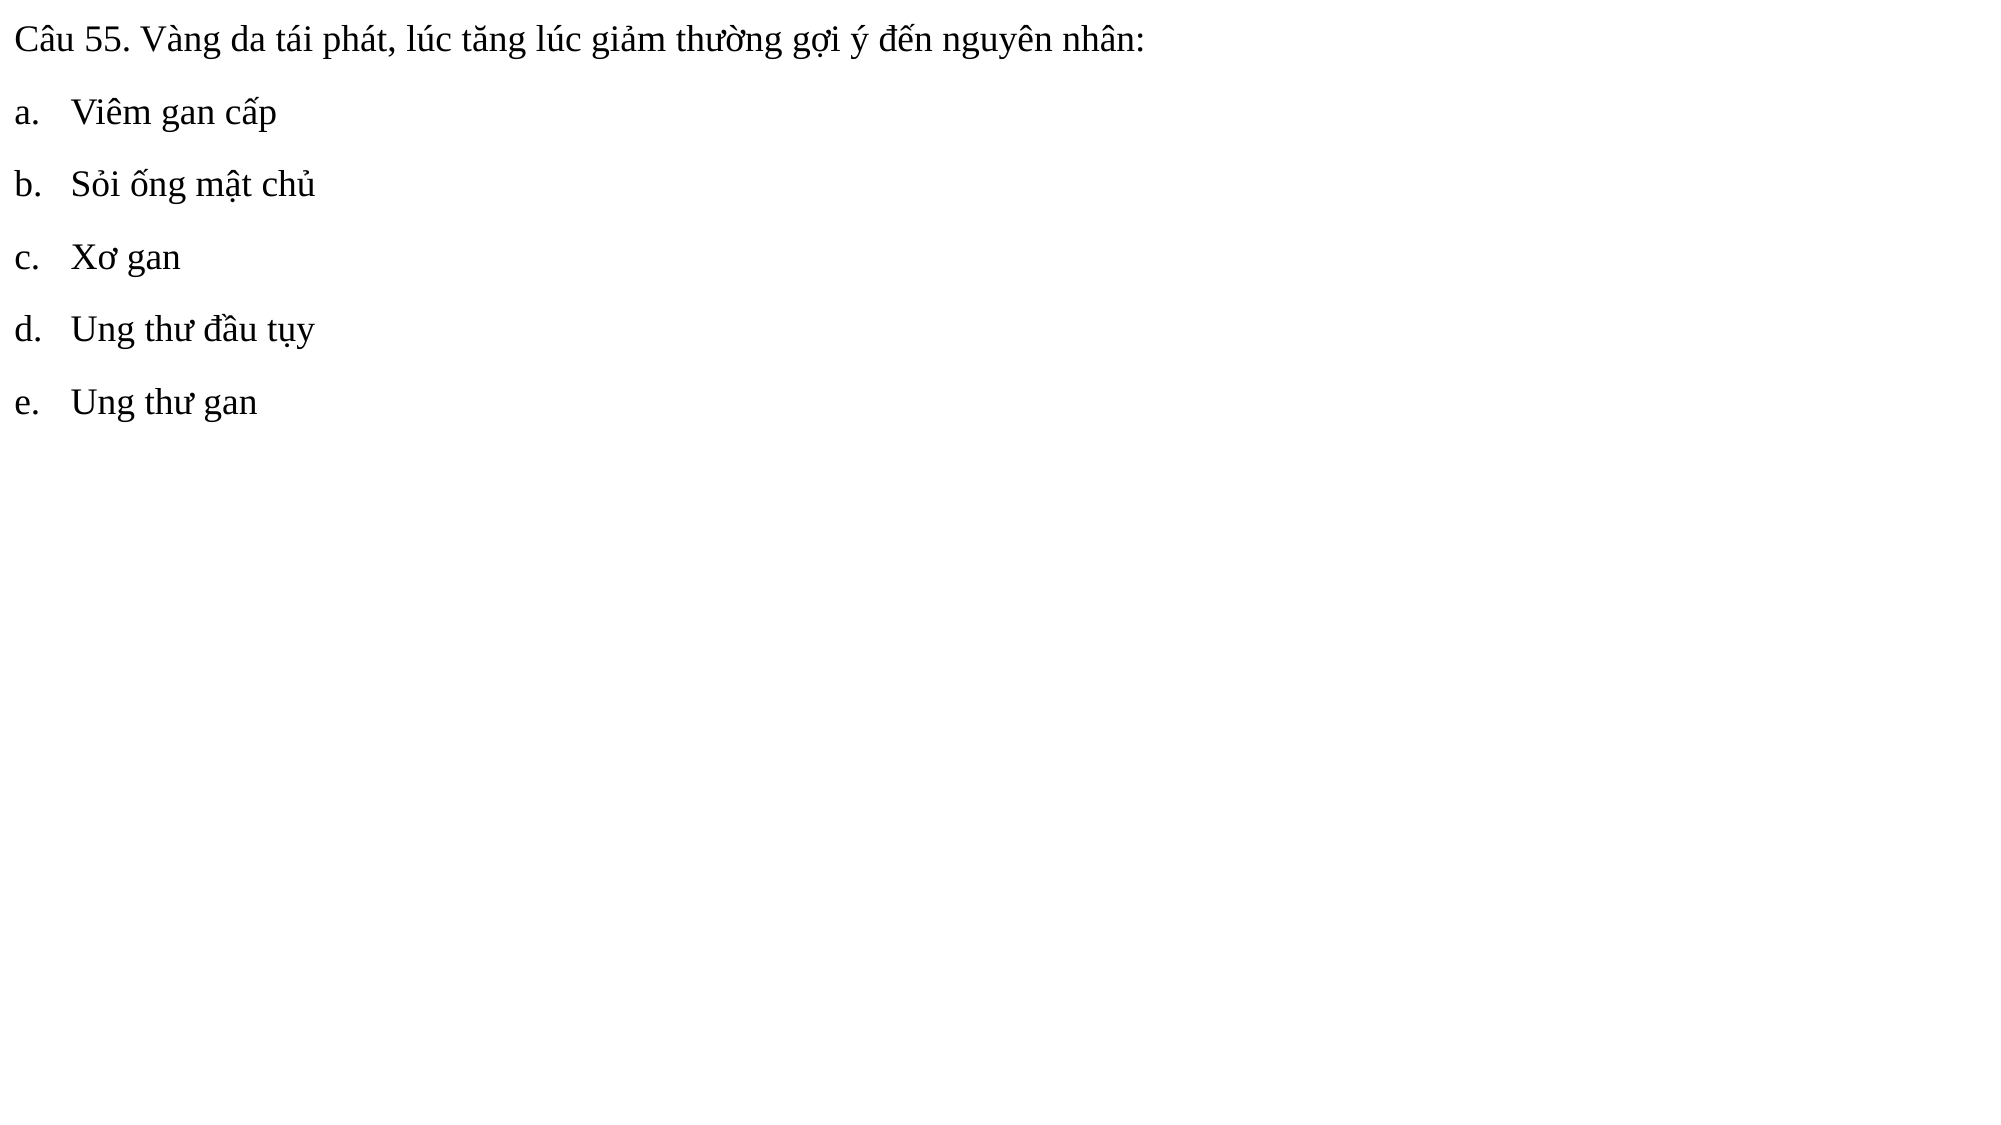

Câu 55. Vàng da tái phát, lúc tăng lúc giảm thường gợi ý đến nguyên nhân:
Viêm gan cấp
Sỏi ống mật chủ
Xơ gan
Ung thư đầu tụy
Ung thư gan